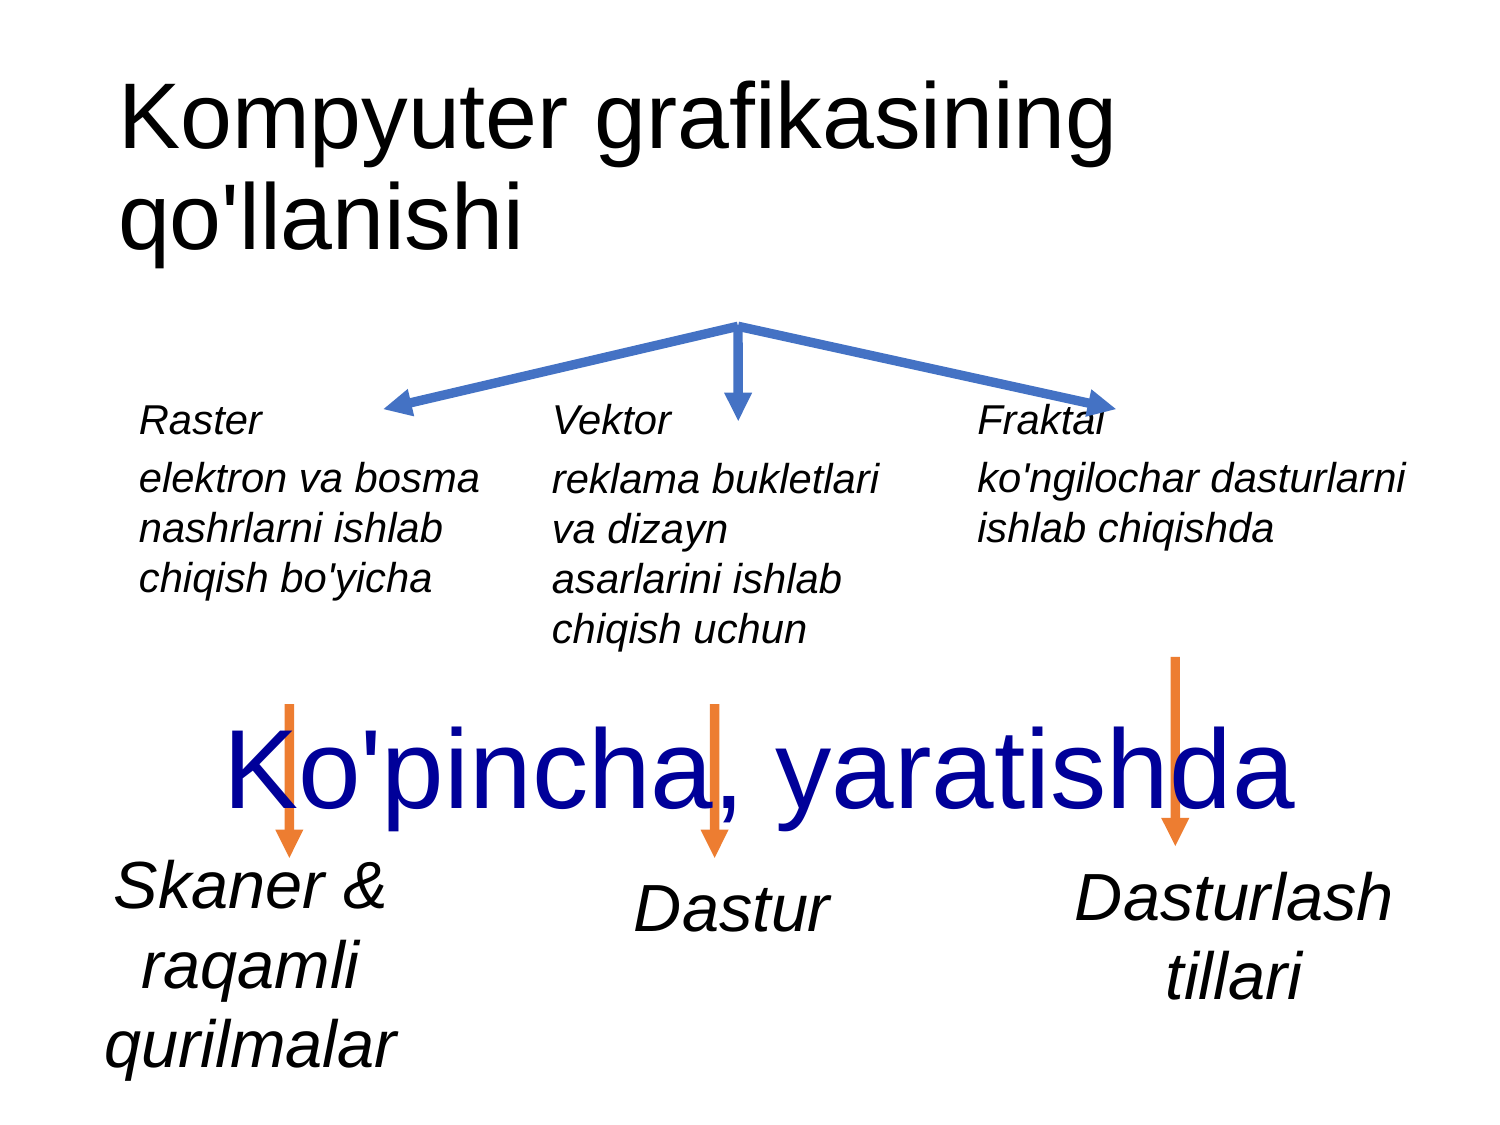

# Kompyuter grafikasining qo'llanishi

Raster
elektron va bosma nashrlarni ishlab chiqish bo'yicha
Fraktal
ko'ngilochar dasturlarni ishlab chiqishda
Vektor
reklama bukletlari va dizayn asarlarini ishlab chiqish uchun

Ko'pincha, yaratishda
Skaner & raqamli qurilmalar
Dasturlash tillari
Dastur